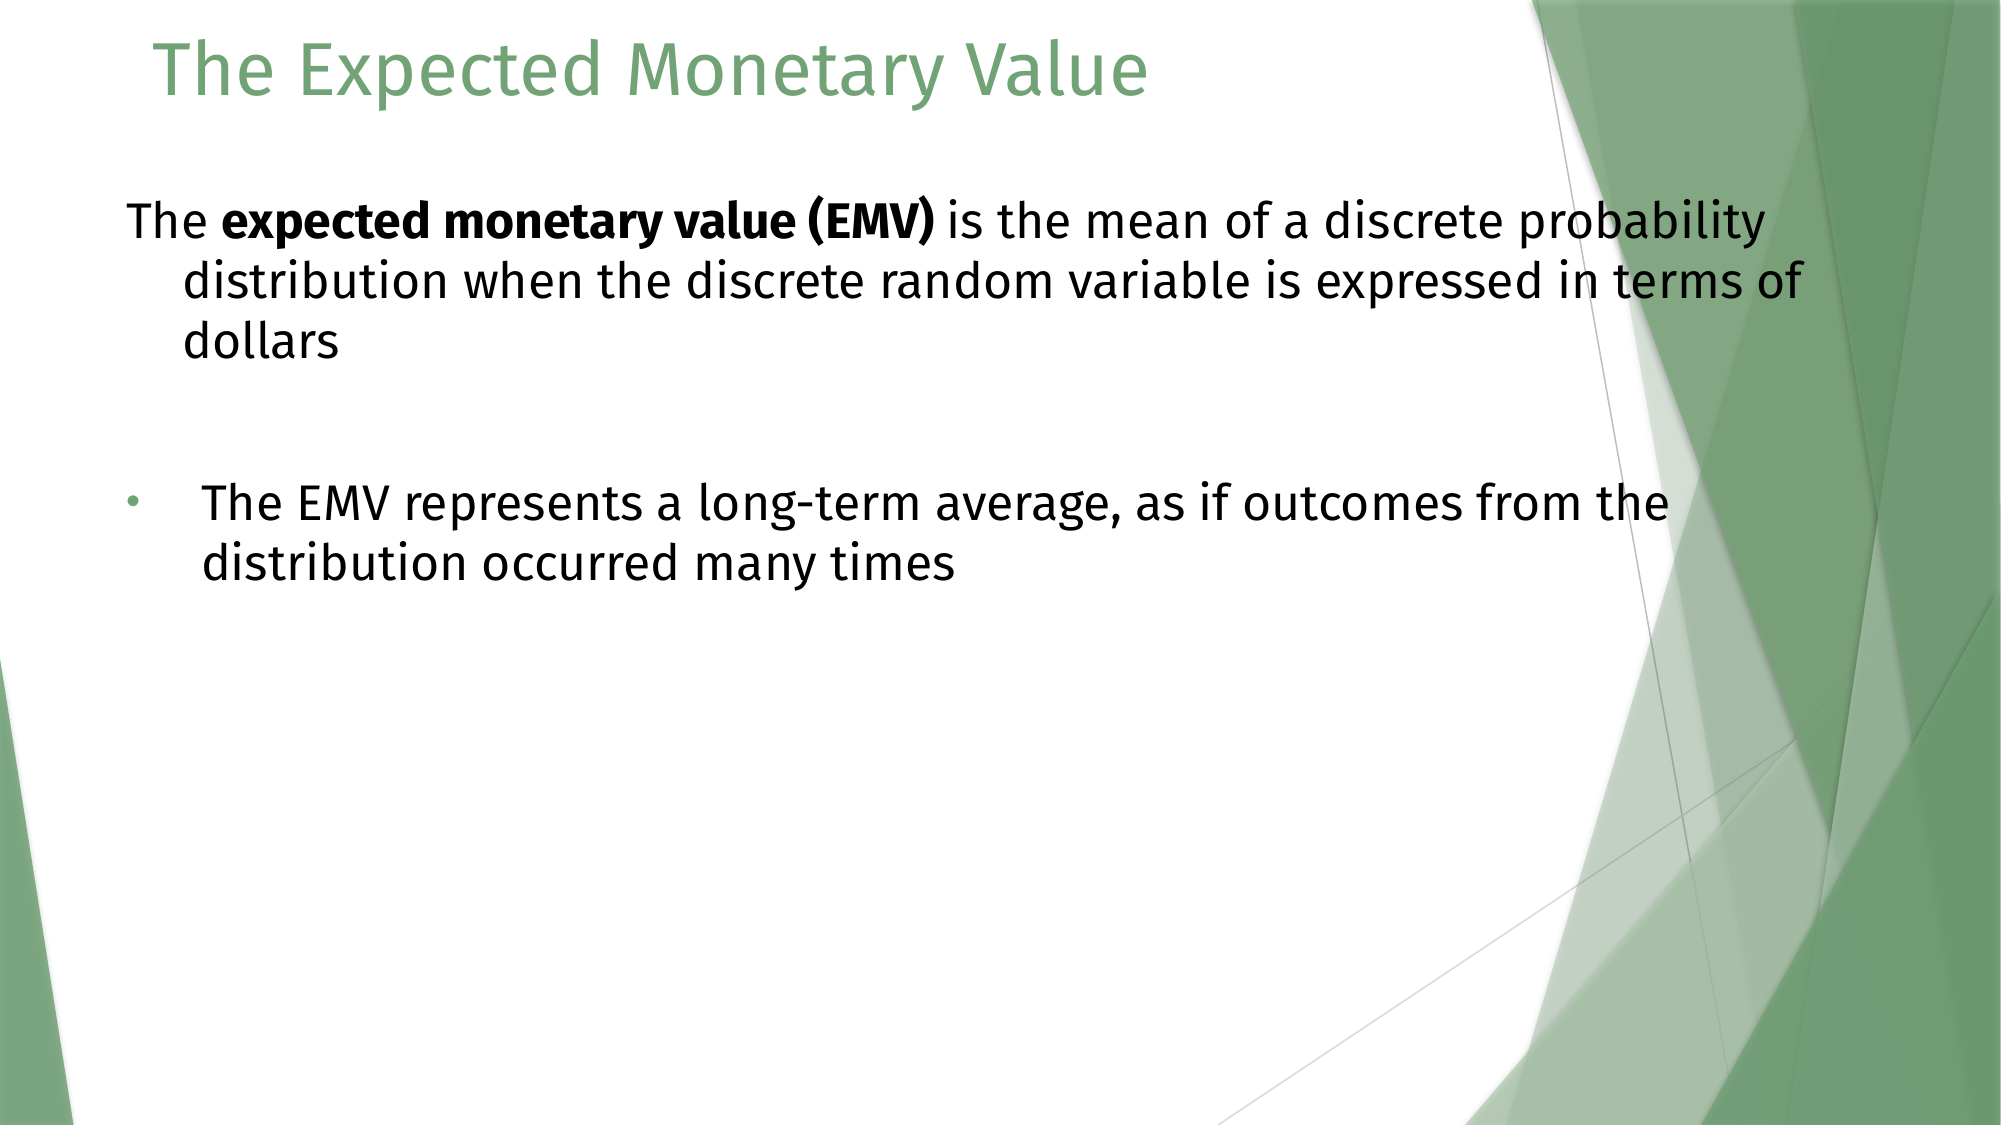

# The Expected Monetary Value
The expected monetary value (EMV) is the mean of a discrete probability distribution when the discrete random variable is expressed in terms of dollars

The EMV represents a long-term average, as if outcomes from the distribution occurred many times